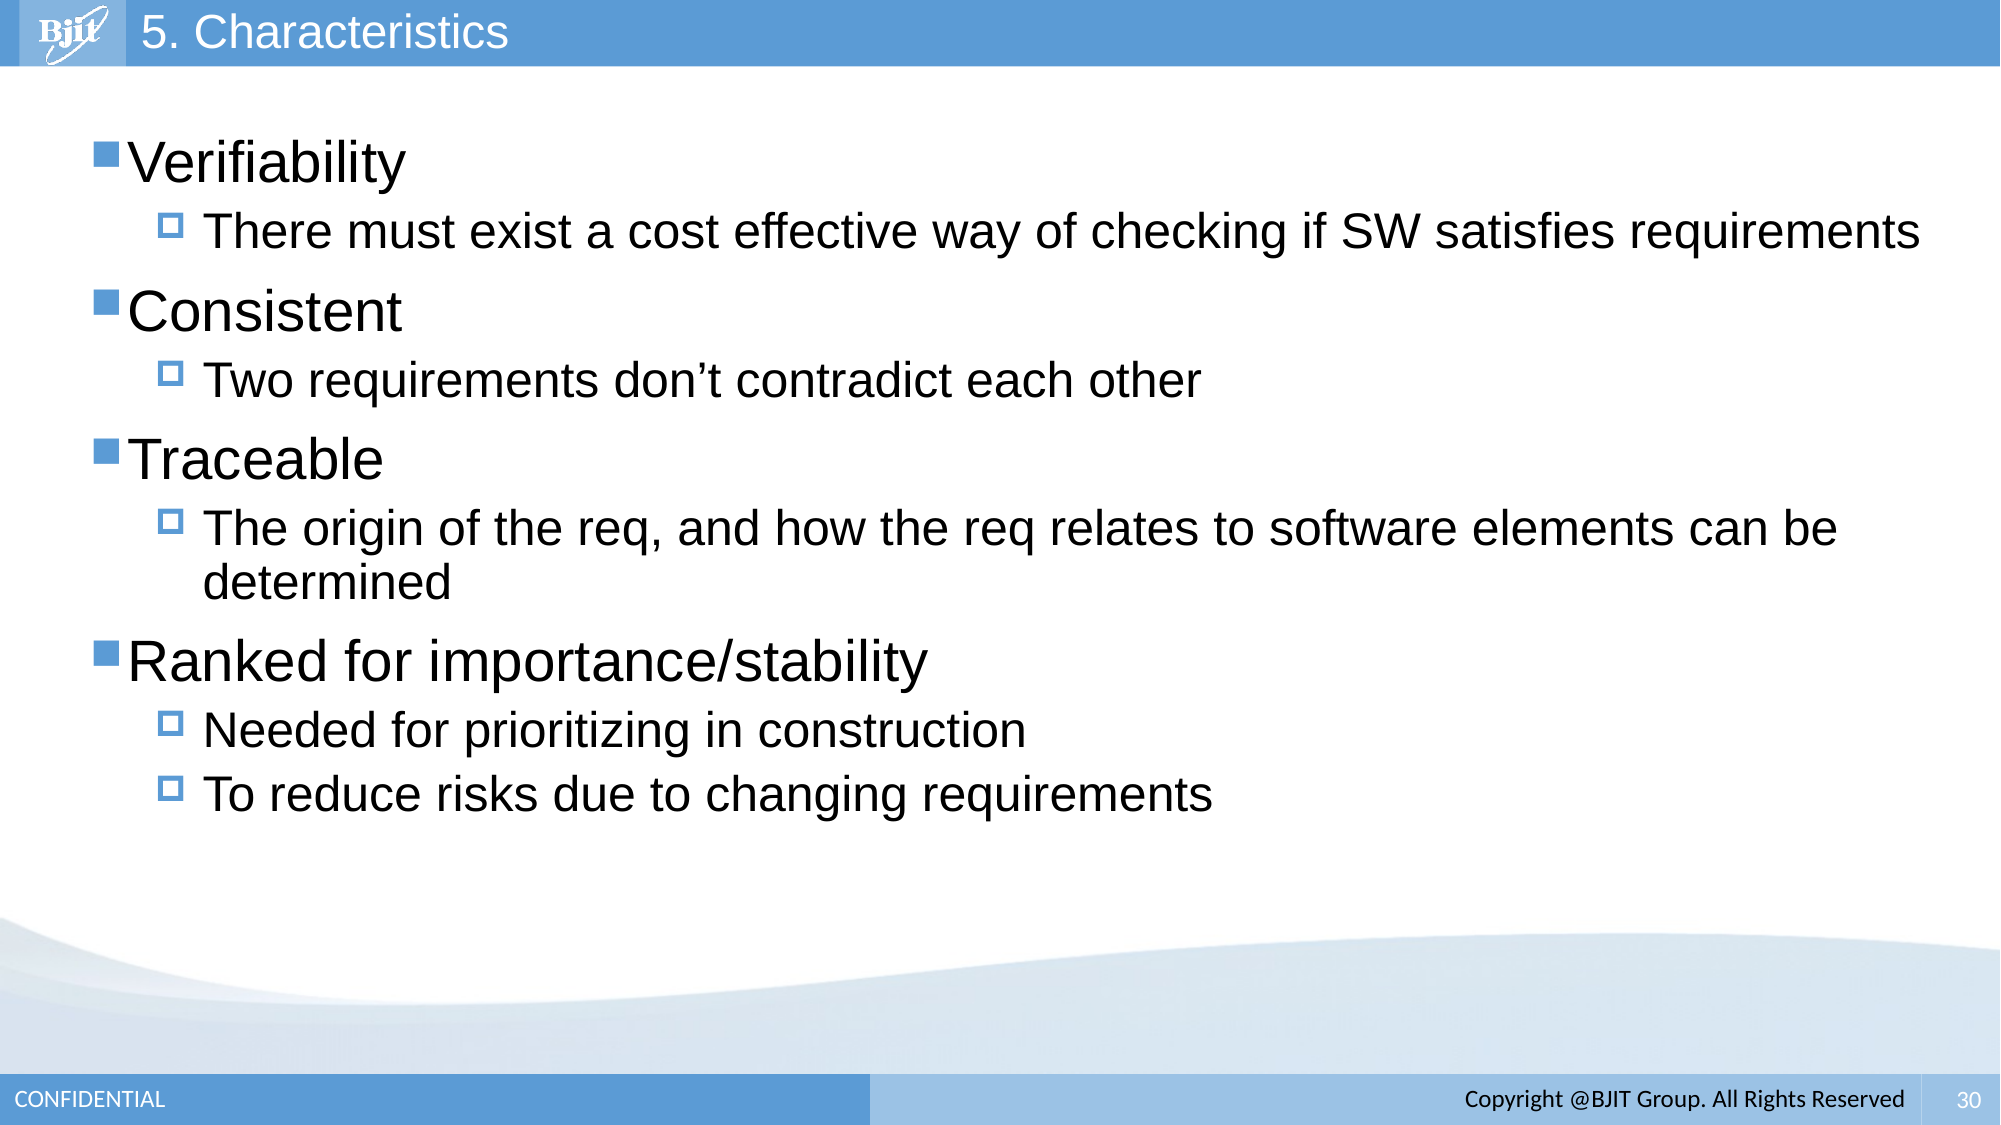

# 5. Characteristics
Verifiability
There must exist a cost effective way of checking if SW satisfies requirements
Consistent
Two requirements don’t contradict each other
Traceable
The origin of the req, and how the req relates to software elements can be determined
Ranked for importance/stability
Needed for prioritizing in construction
To reduce risks due to changing requirements